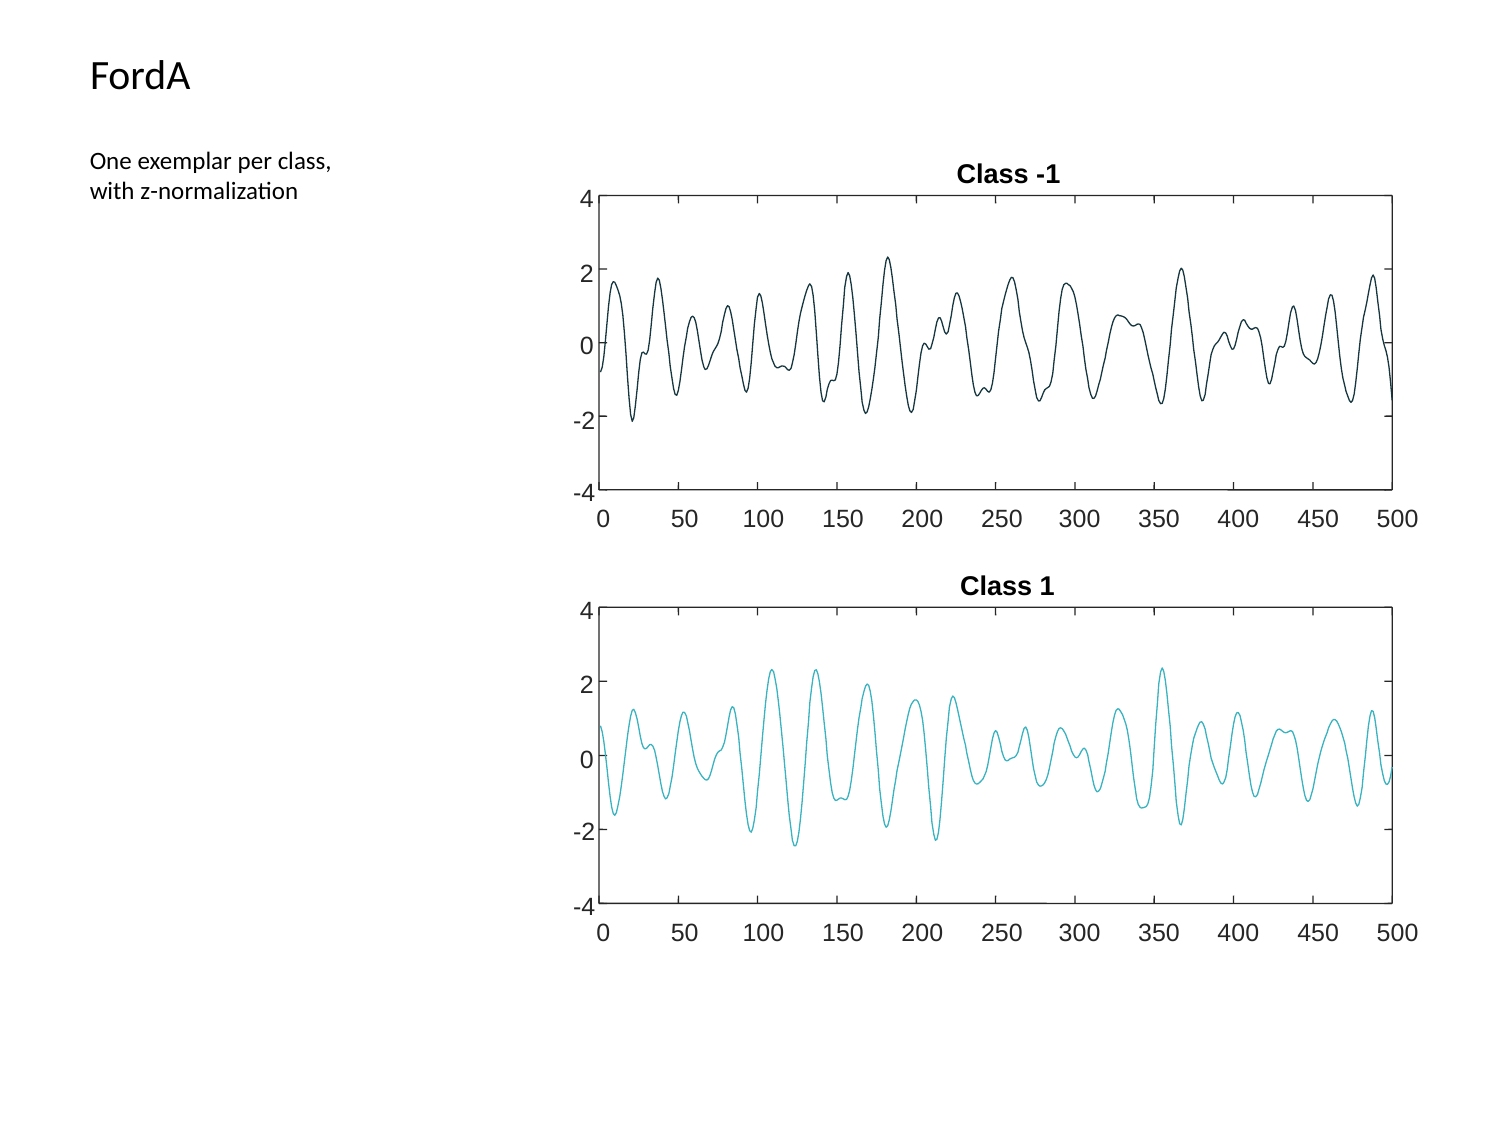

# FordA
One exemplar per class, with z-normalization
Class -1
4

2

0

-2

-4

0
50
100
150
200
250
300
350
400
450
500
Class 1
4

2

0

-2

-4

0
50
100
150
200
250
300
350
400
450
500